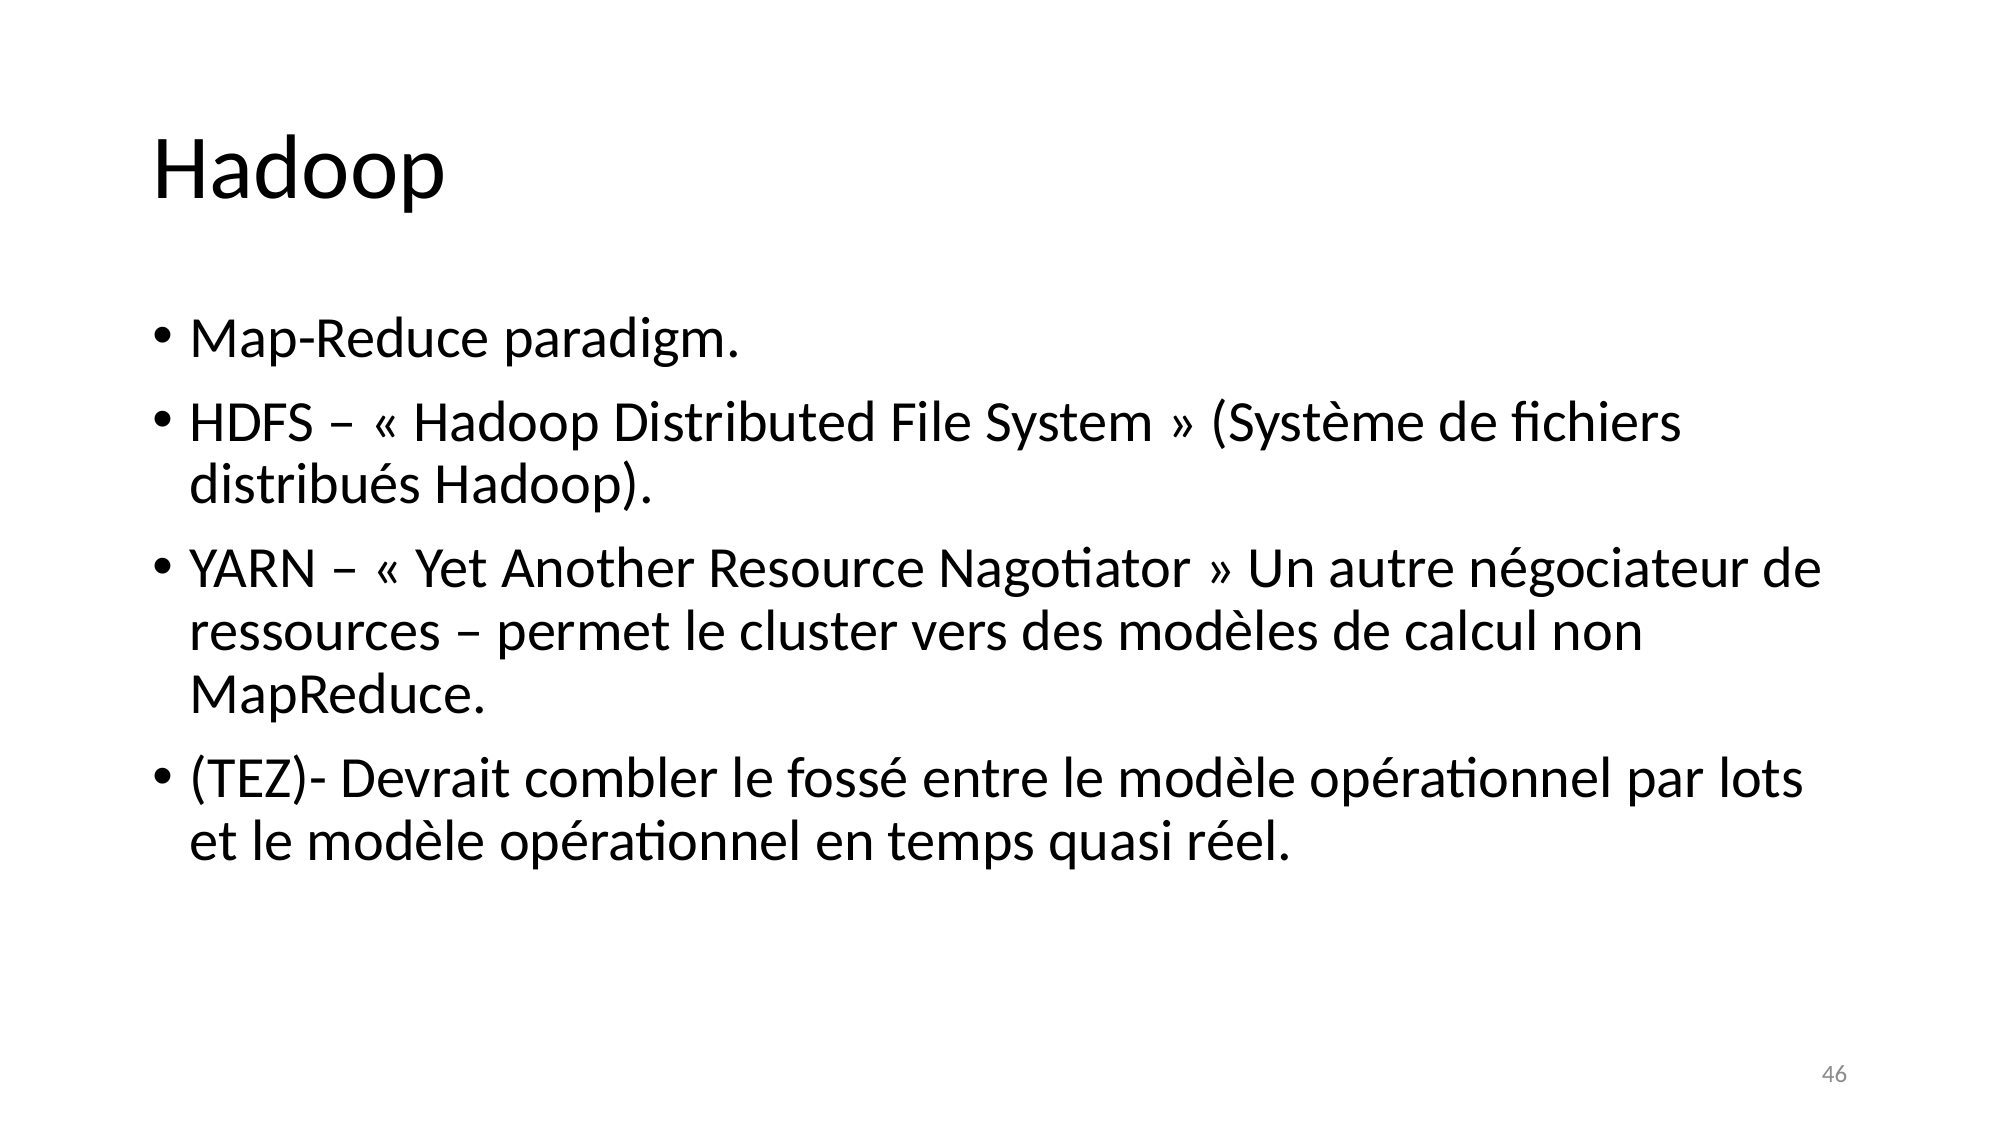

# Hadoop
Map-Reduce paradigm.
HDFS – « Hadoop Distributed File System » (Système de fichiers distribués Hadoop).
YARN – « Yet Another Resource Nagotiator » Un autre négociateur de ressources – permet le cluster vers des modèles de calcul non MapReduce.
(TEZ)- Devrait combler le fossé entre le modèle opérationnel par lots et le modèle opérationnel en temps quasi réel.

46